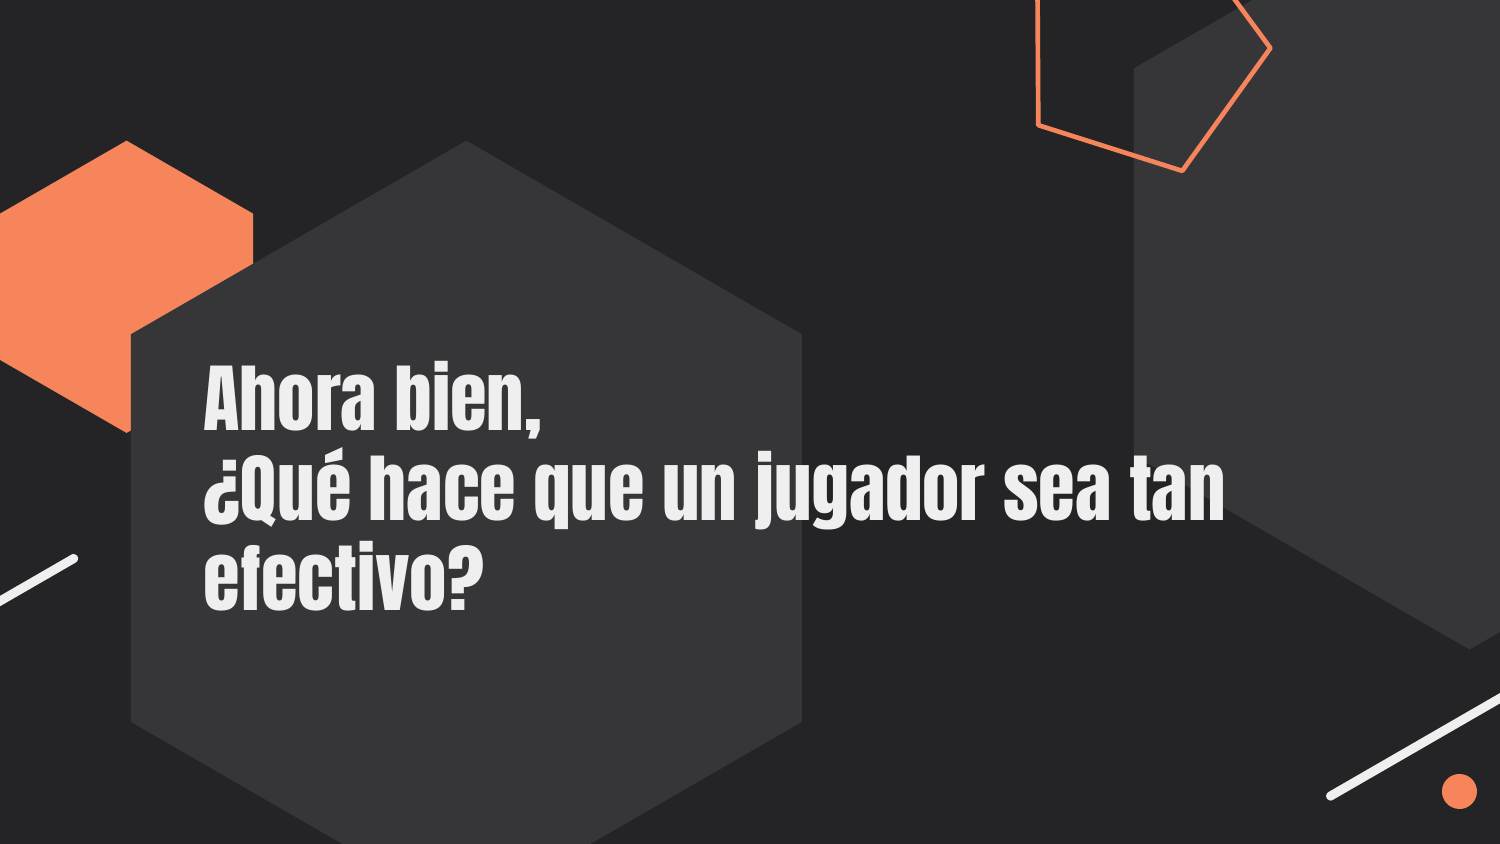

# Ahora bien, ¿Qué hace que un jugador sea tan efectivo?